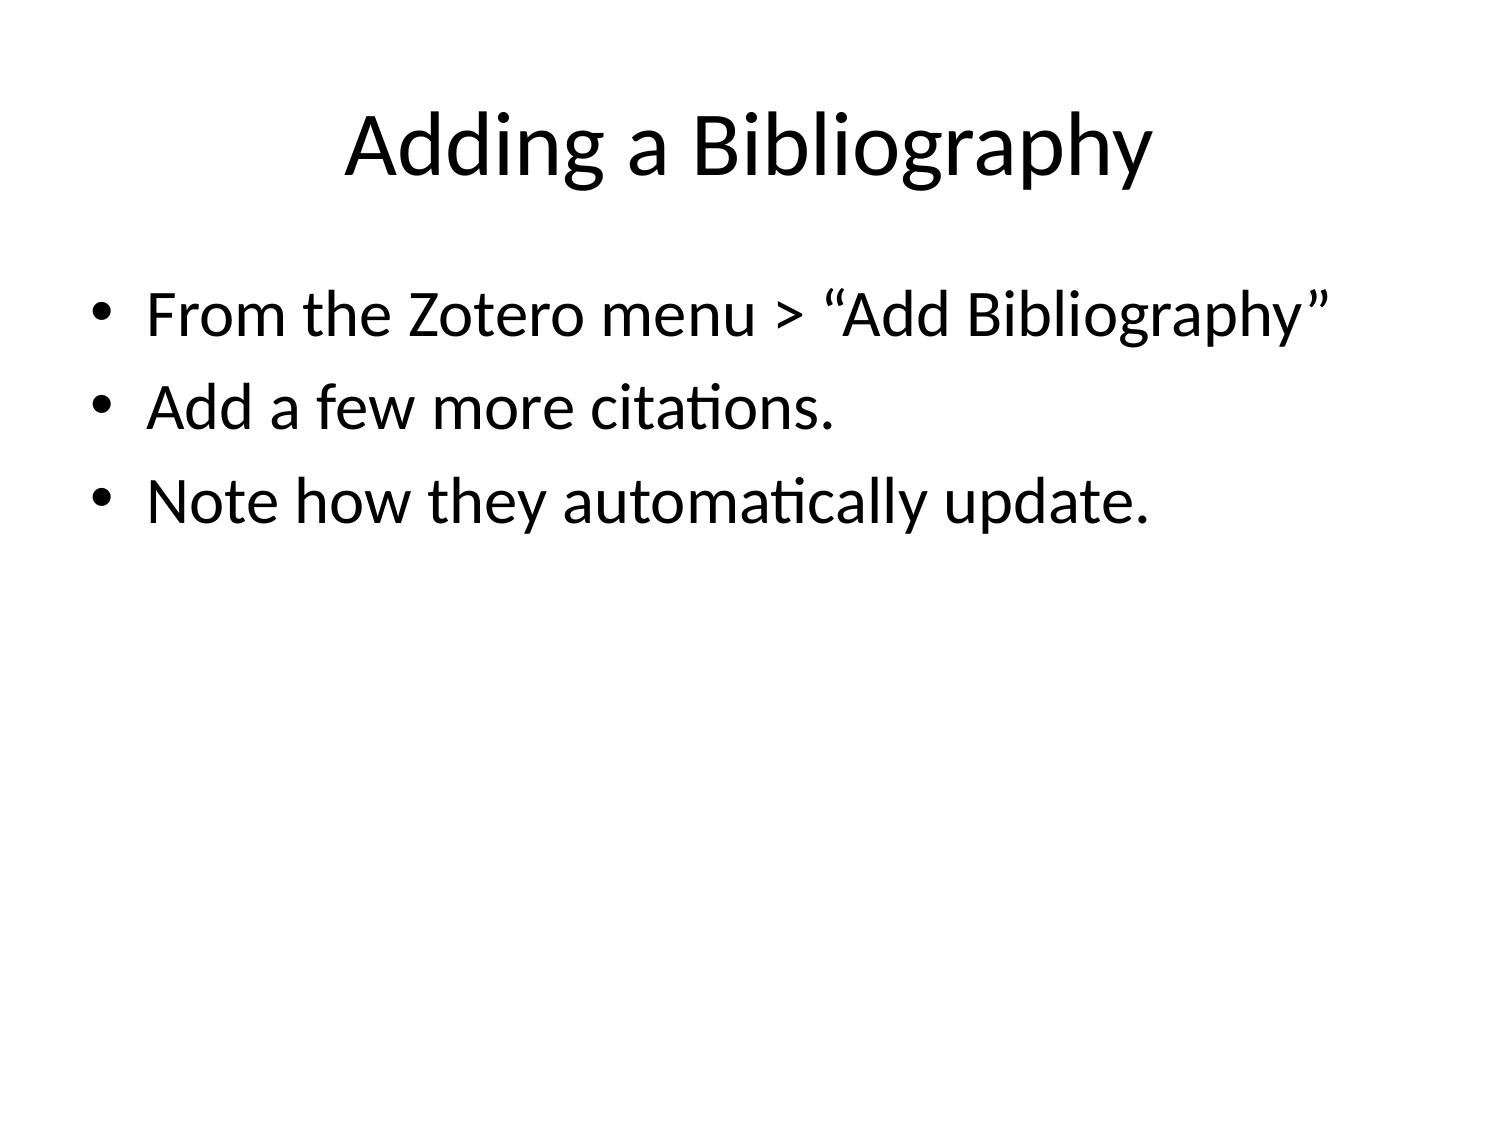

# Adding a Bibliography
From the Zotero menu > “Add Bibliography”
Add a few more citations.
Note how they automatically update.